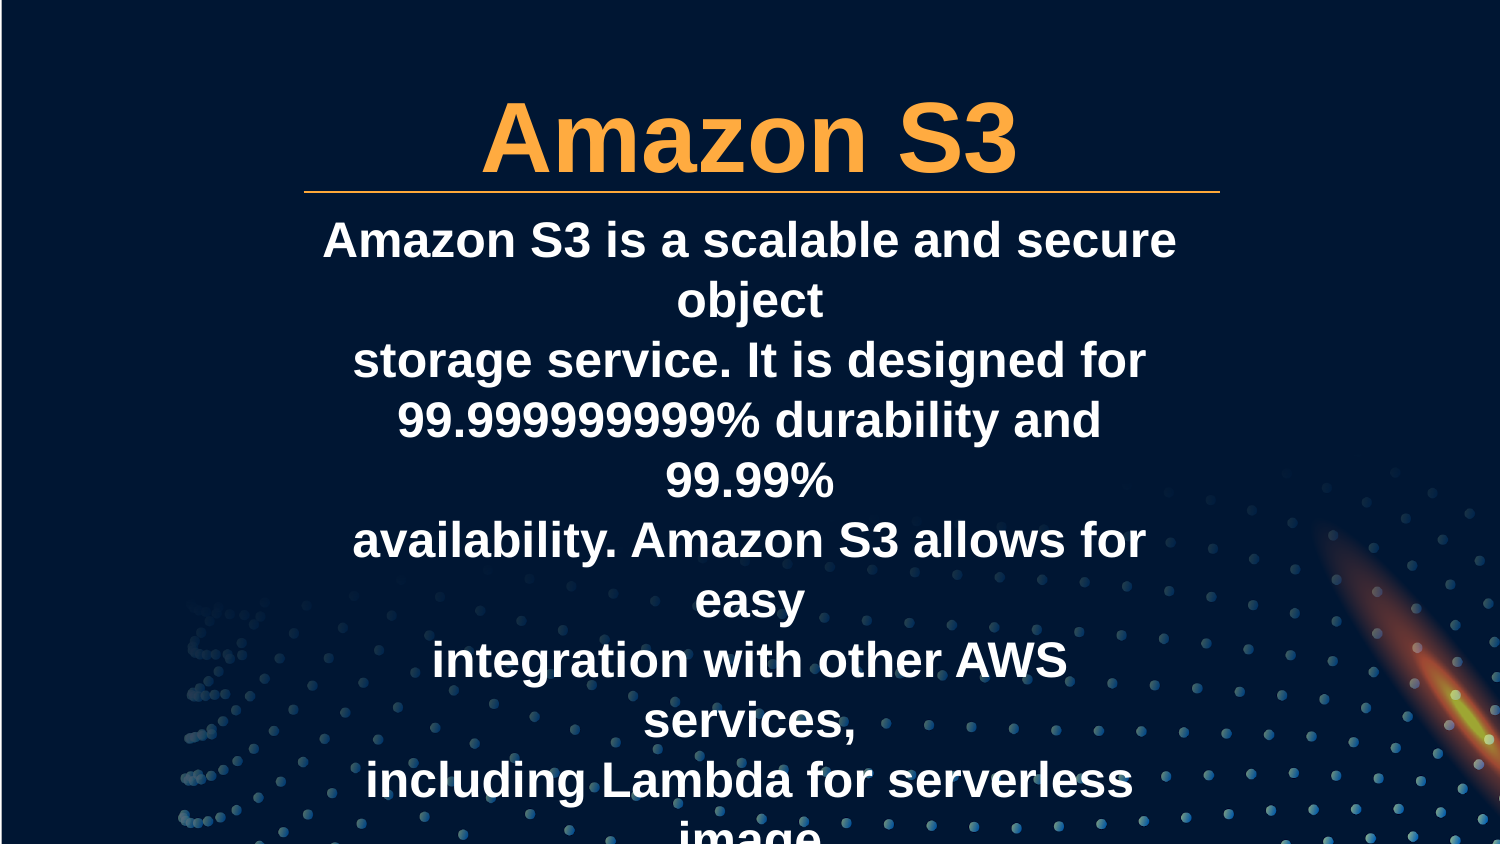

Amazon S3
# Amazon S3 is a scalable and secure object storage service. It is designed for 99.999999999% durability and 99.99% availability. Amazon S3 allows for easy integration with other AWS services, including Lambda for serverless image processing